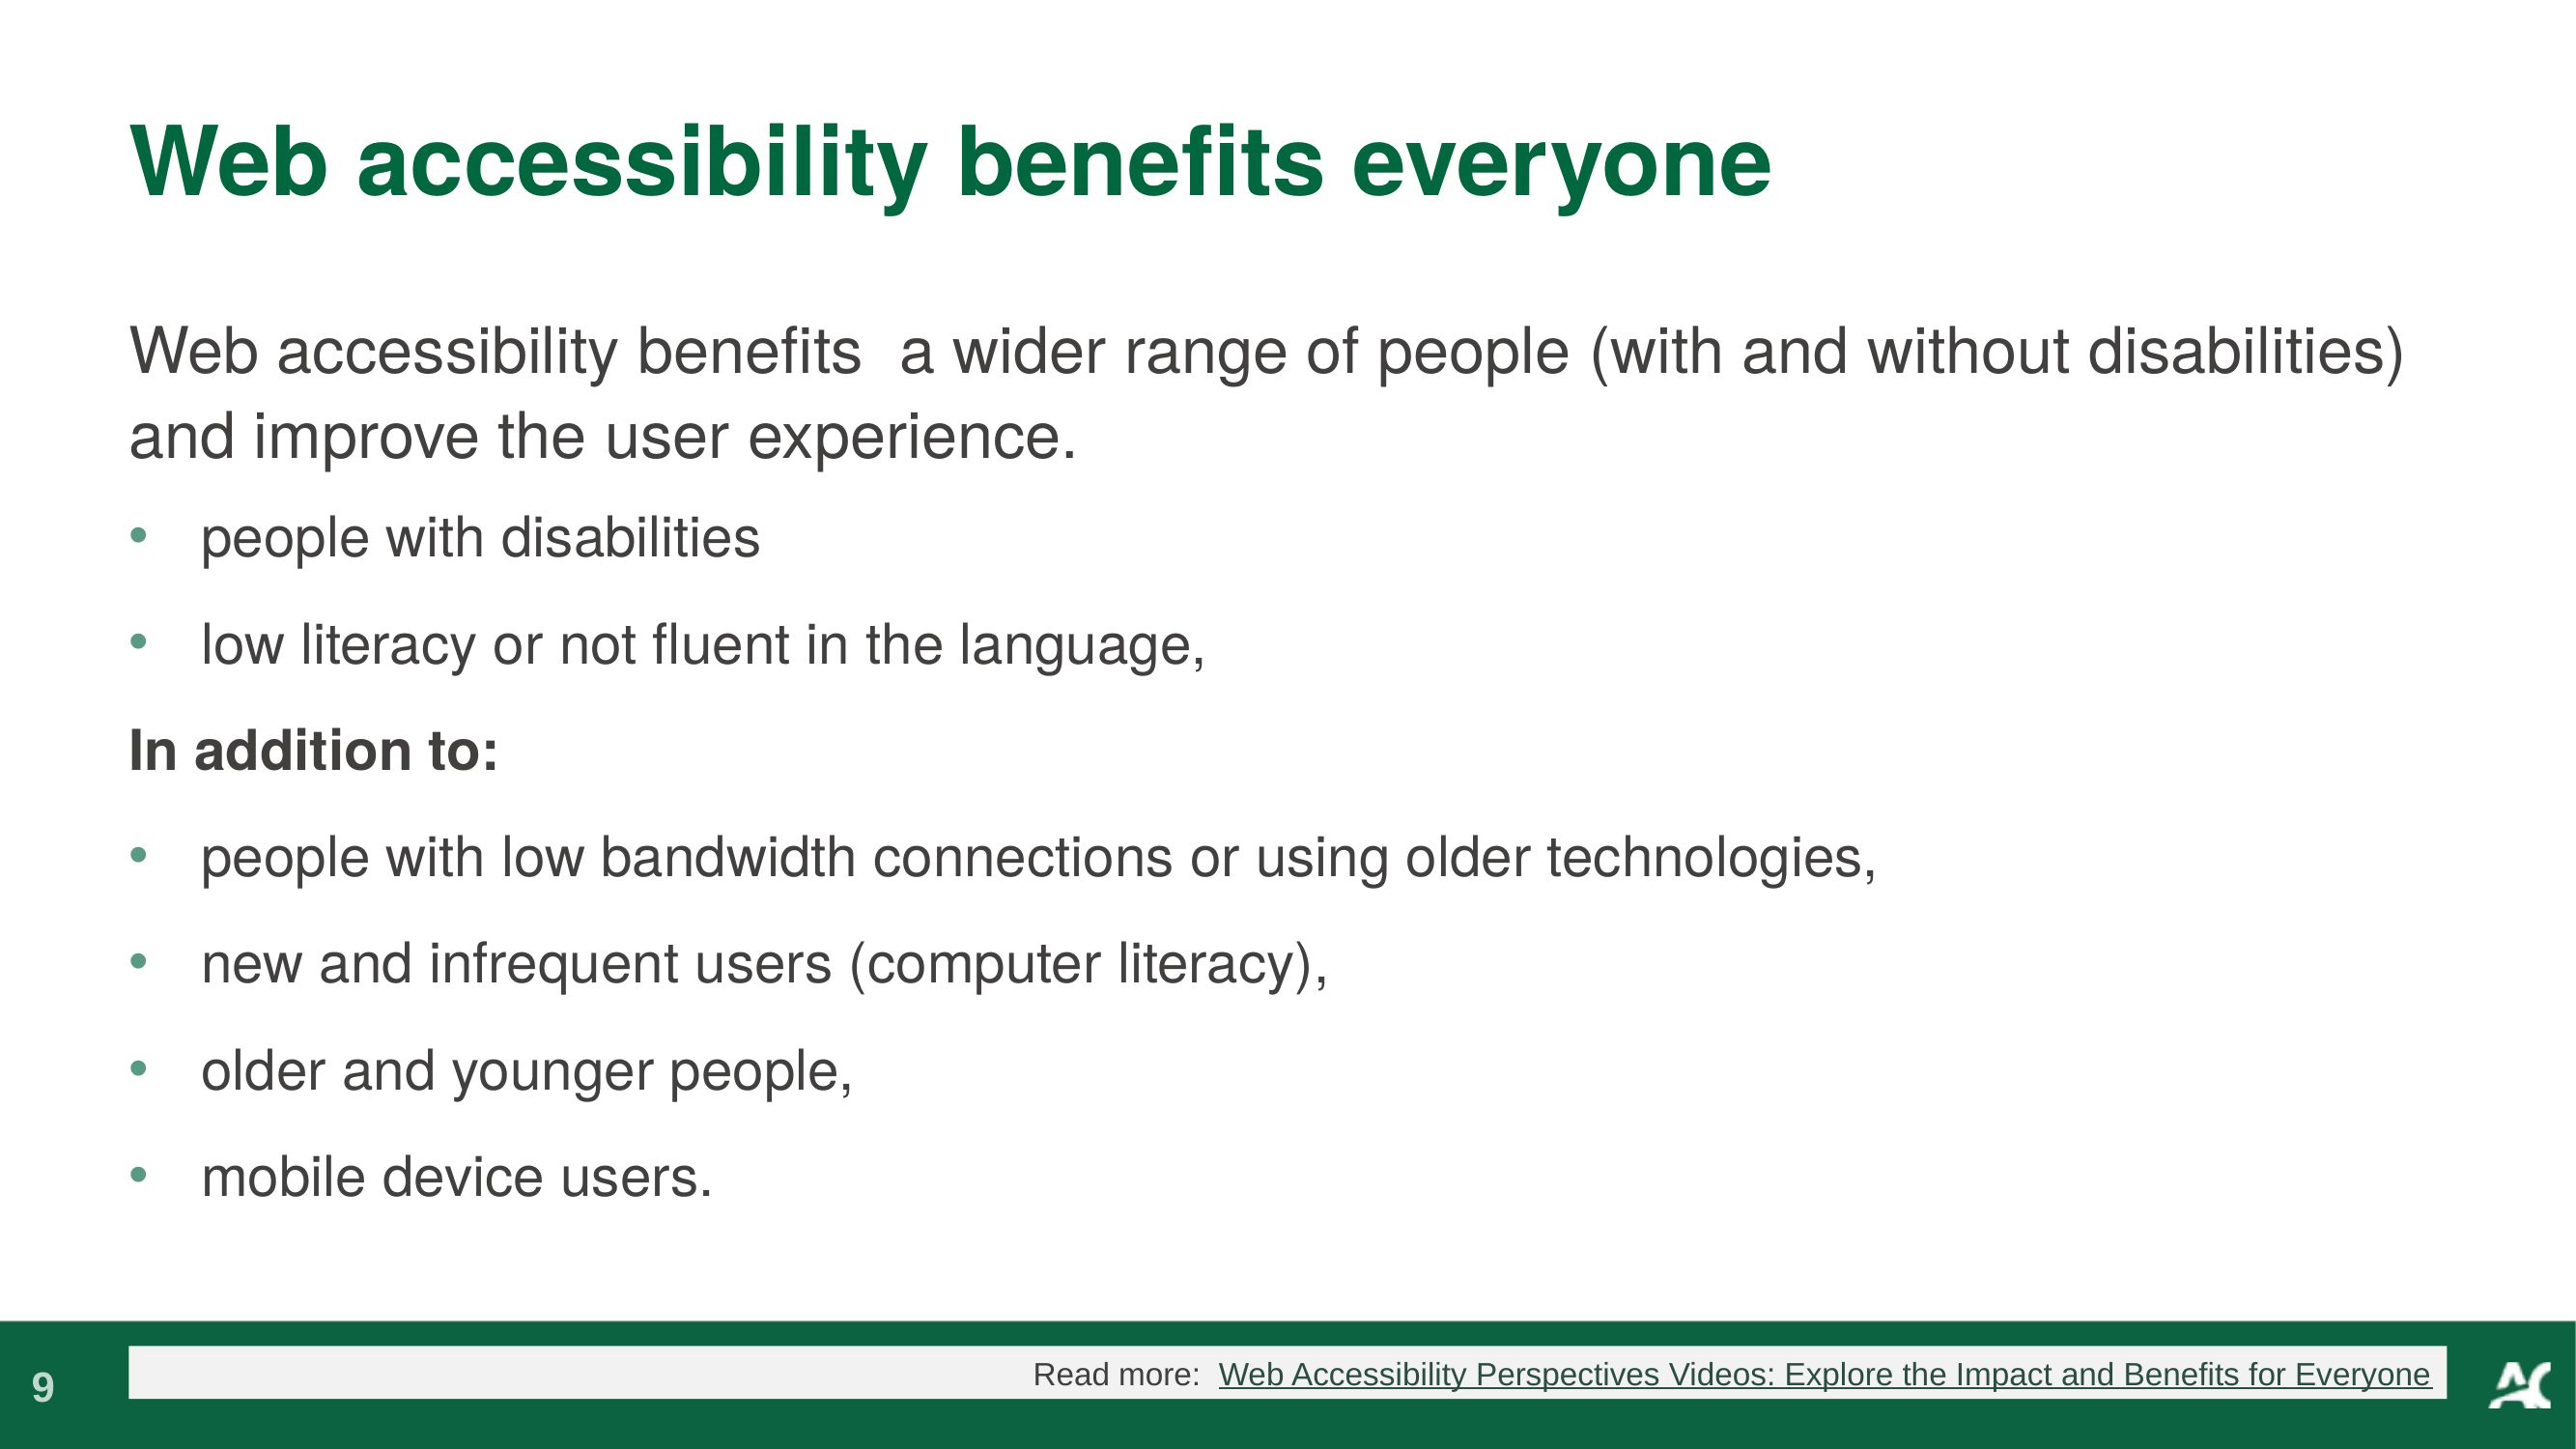

# Web accessibility benefits everyone
Web accessibility benefits  a wider range of people (with and without disabilities) and improve the user experience.
people with disabilities
low literacy or not fluent in the language,
In addition to:
people with low bandwidth connections or using older technologies,
new and infrequent users (computer literacy),
older and younger people,
mobile device users.
Read more:  Web Accessibility Perspectives Videos: Explore the Impact and Benefits for Everyone
9